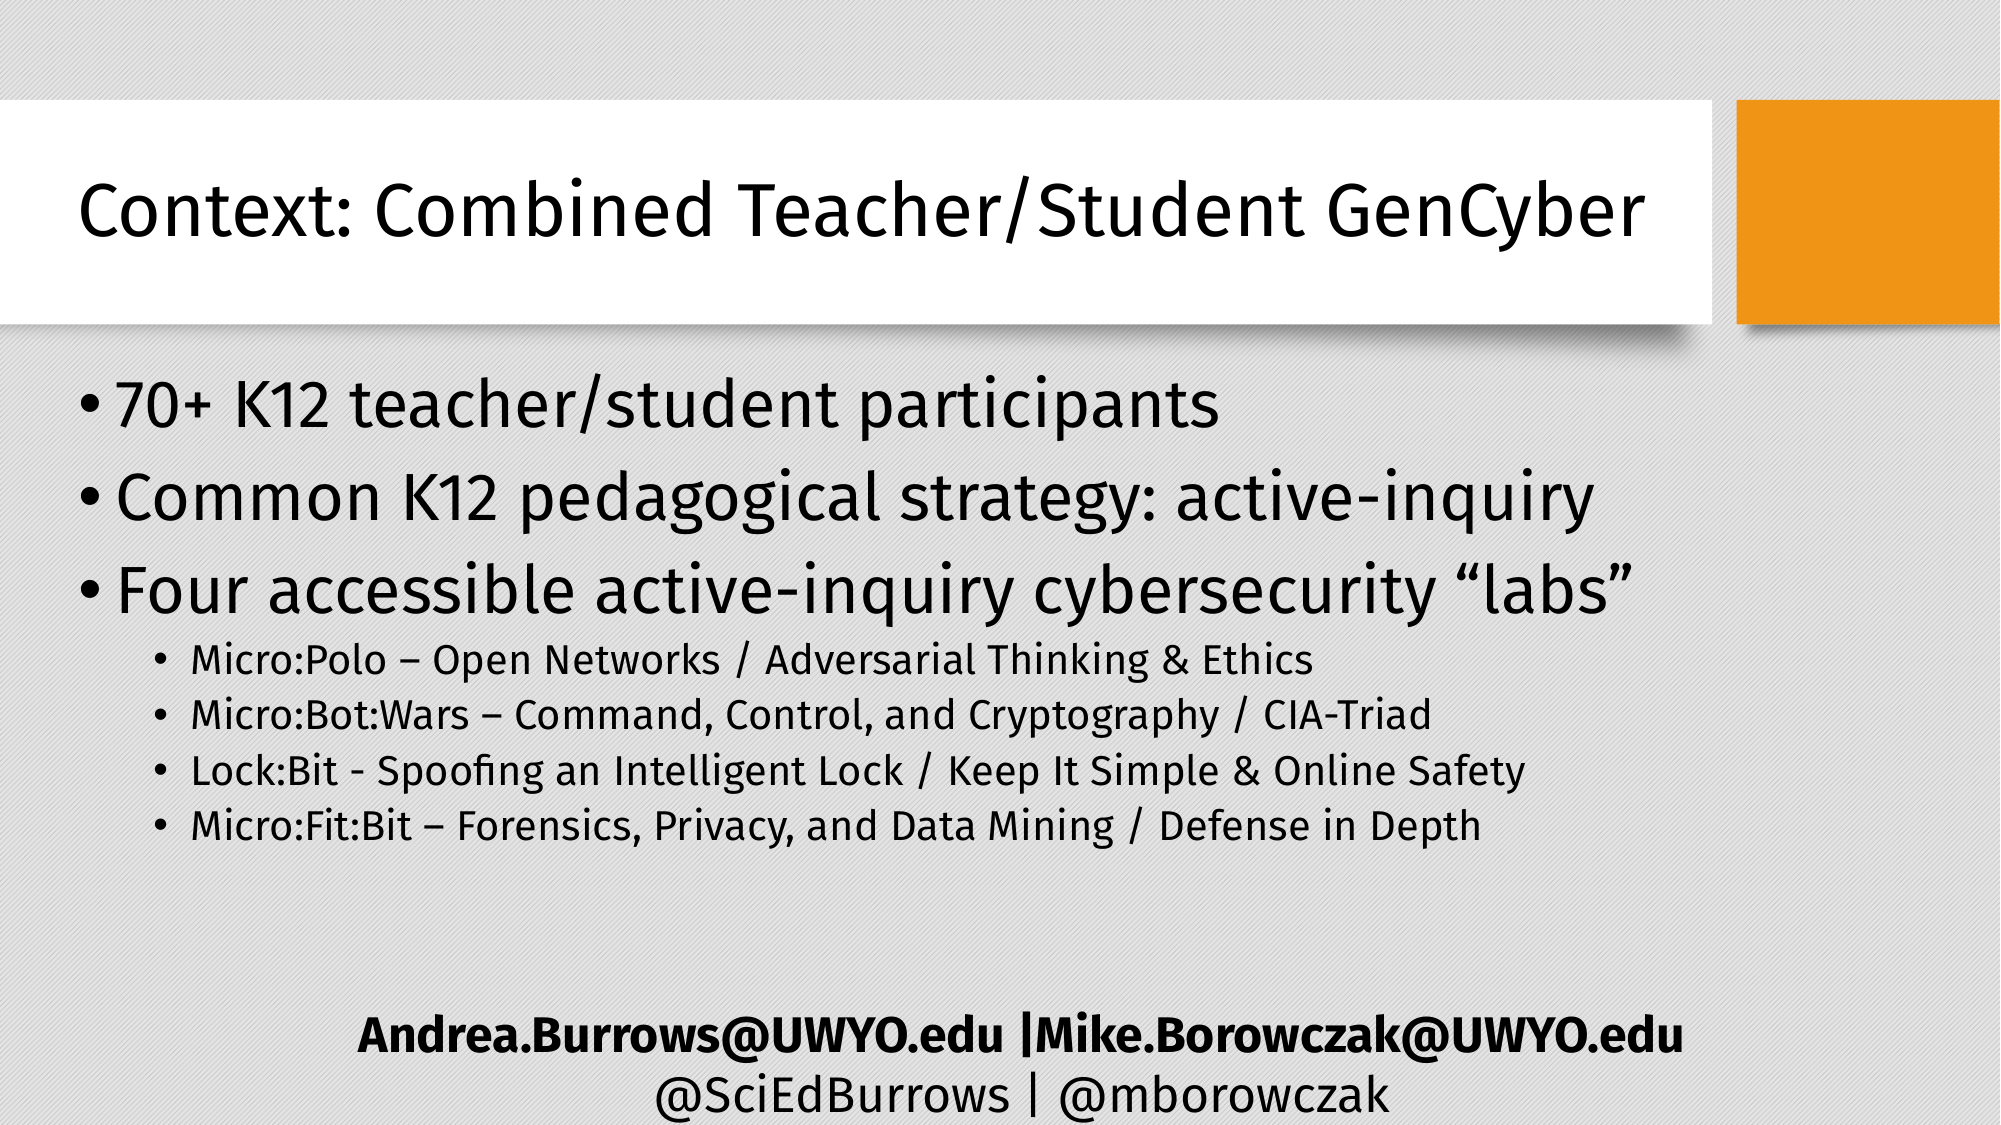

# Context: Combined Teacher/Student GenCyber
70+ K12 teacher/student participants
Common K12 pedagogical strategy: active-inquiry
Four accessible active-inquiry cybersecurity “labs”
Micro:Polo – Open Networks / Adversarial Thinking & Ethics
Micro:Bot:Wars – Command, Control, and Cryptography / CIA-Triad
Lock:Bit - Spoofing an Intelligent Lock / Keep It Simple & Online Safety
Micro:Fit:Bit – Forensics, Privacy, and Data Mining / Defense in Depth
Andrea.Burrows@UWYO.edu |Mike.Borowczak@UWYO.edu
@SciEdBurrows | @mborowczak